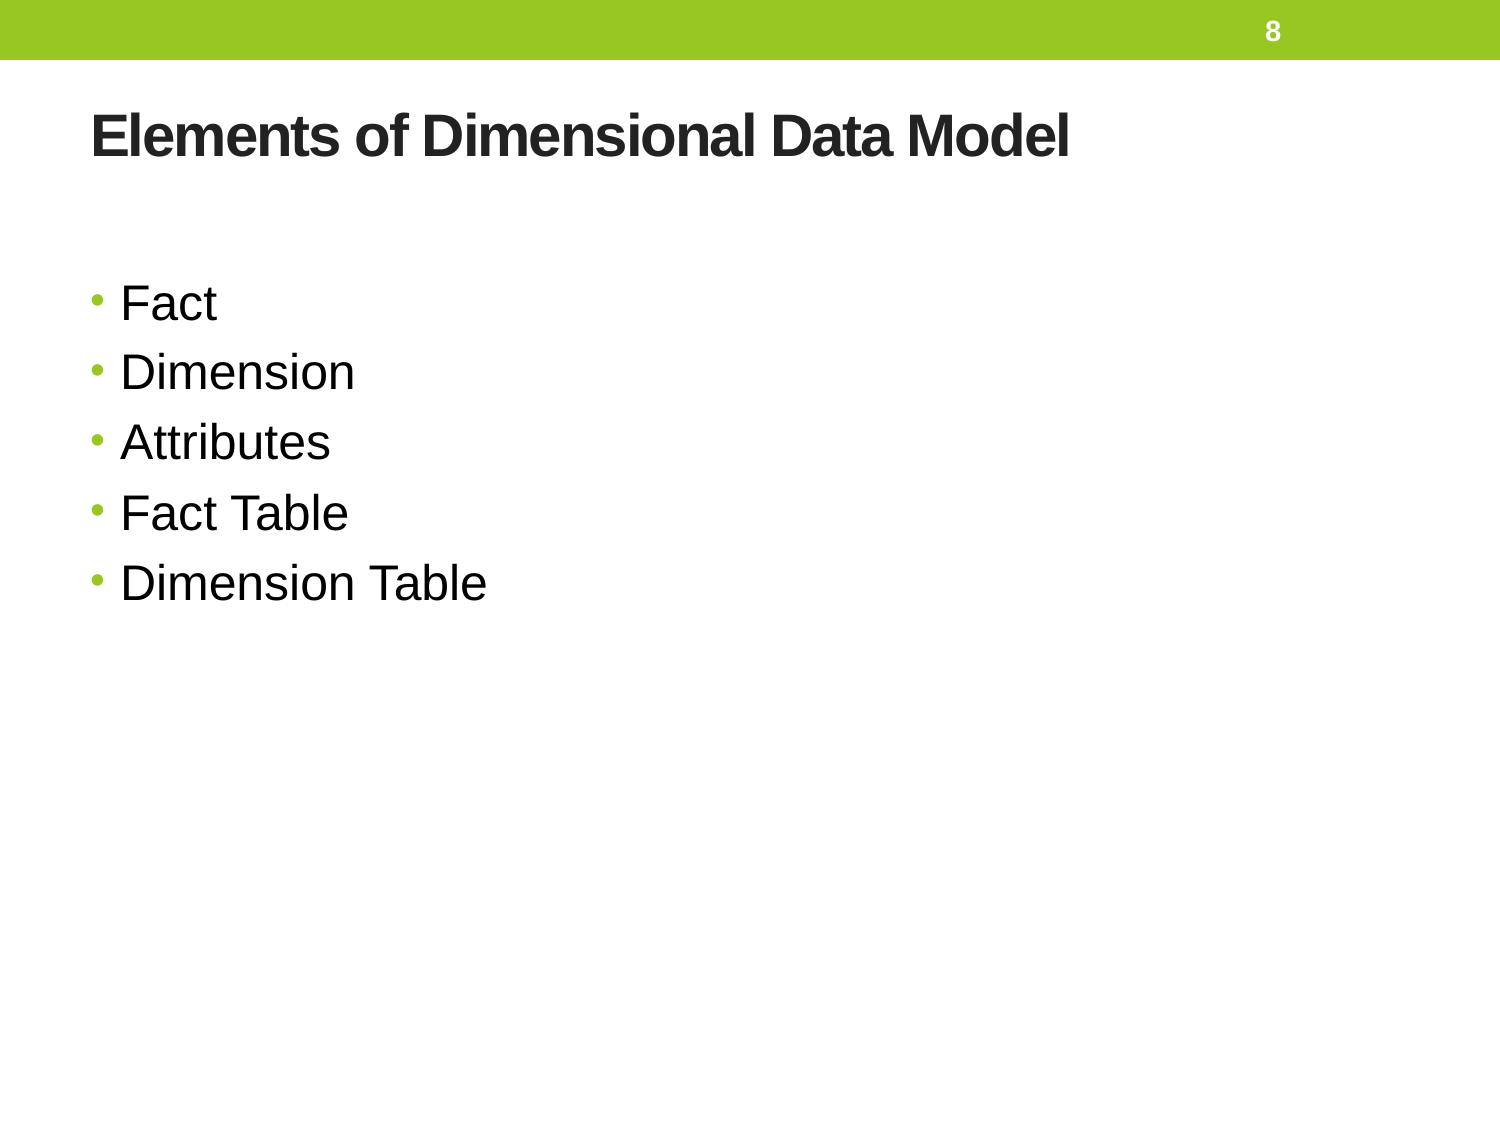

8
# Elements of Dimensional Data Model
Fact
Dimension
Attributes
Fact Table
Dimension Table